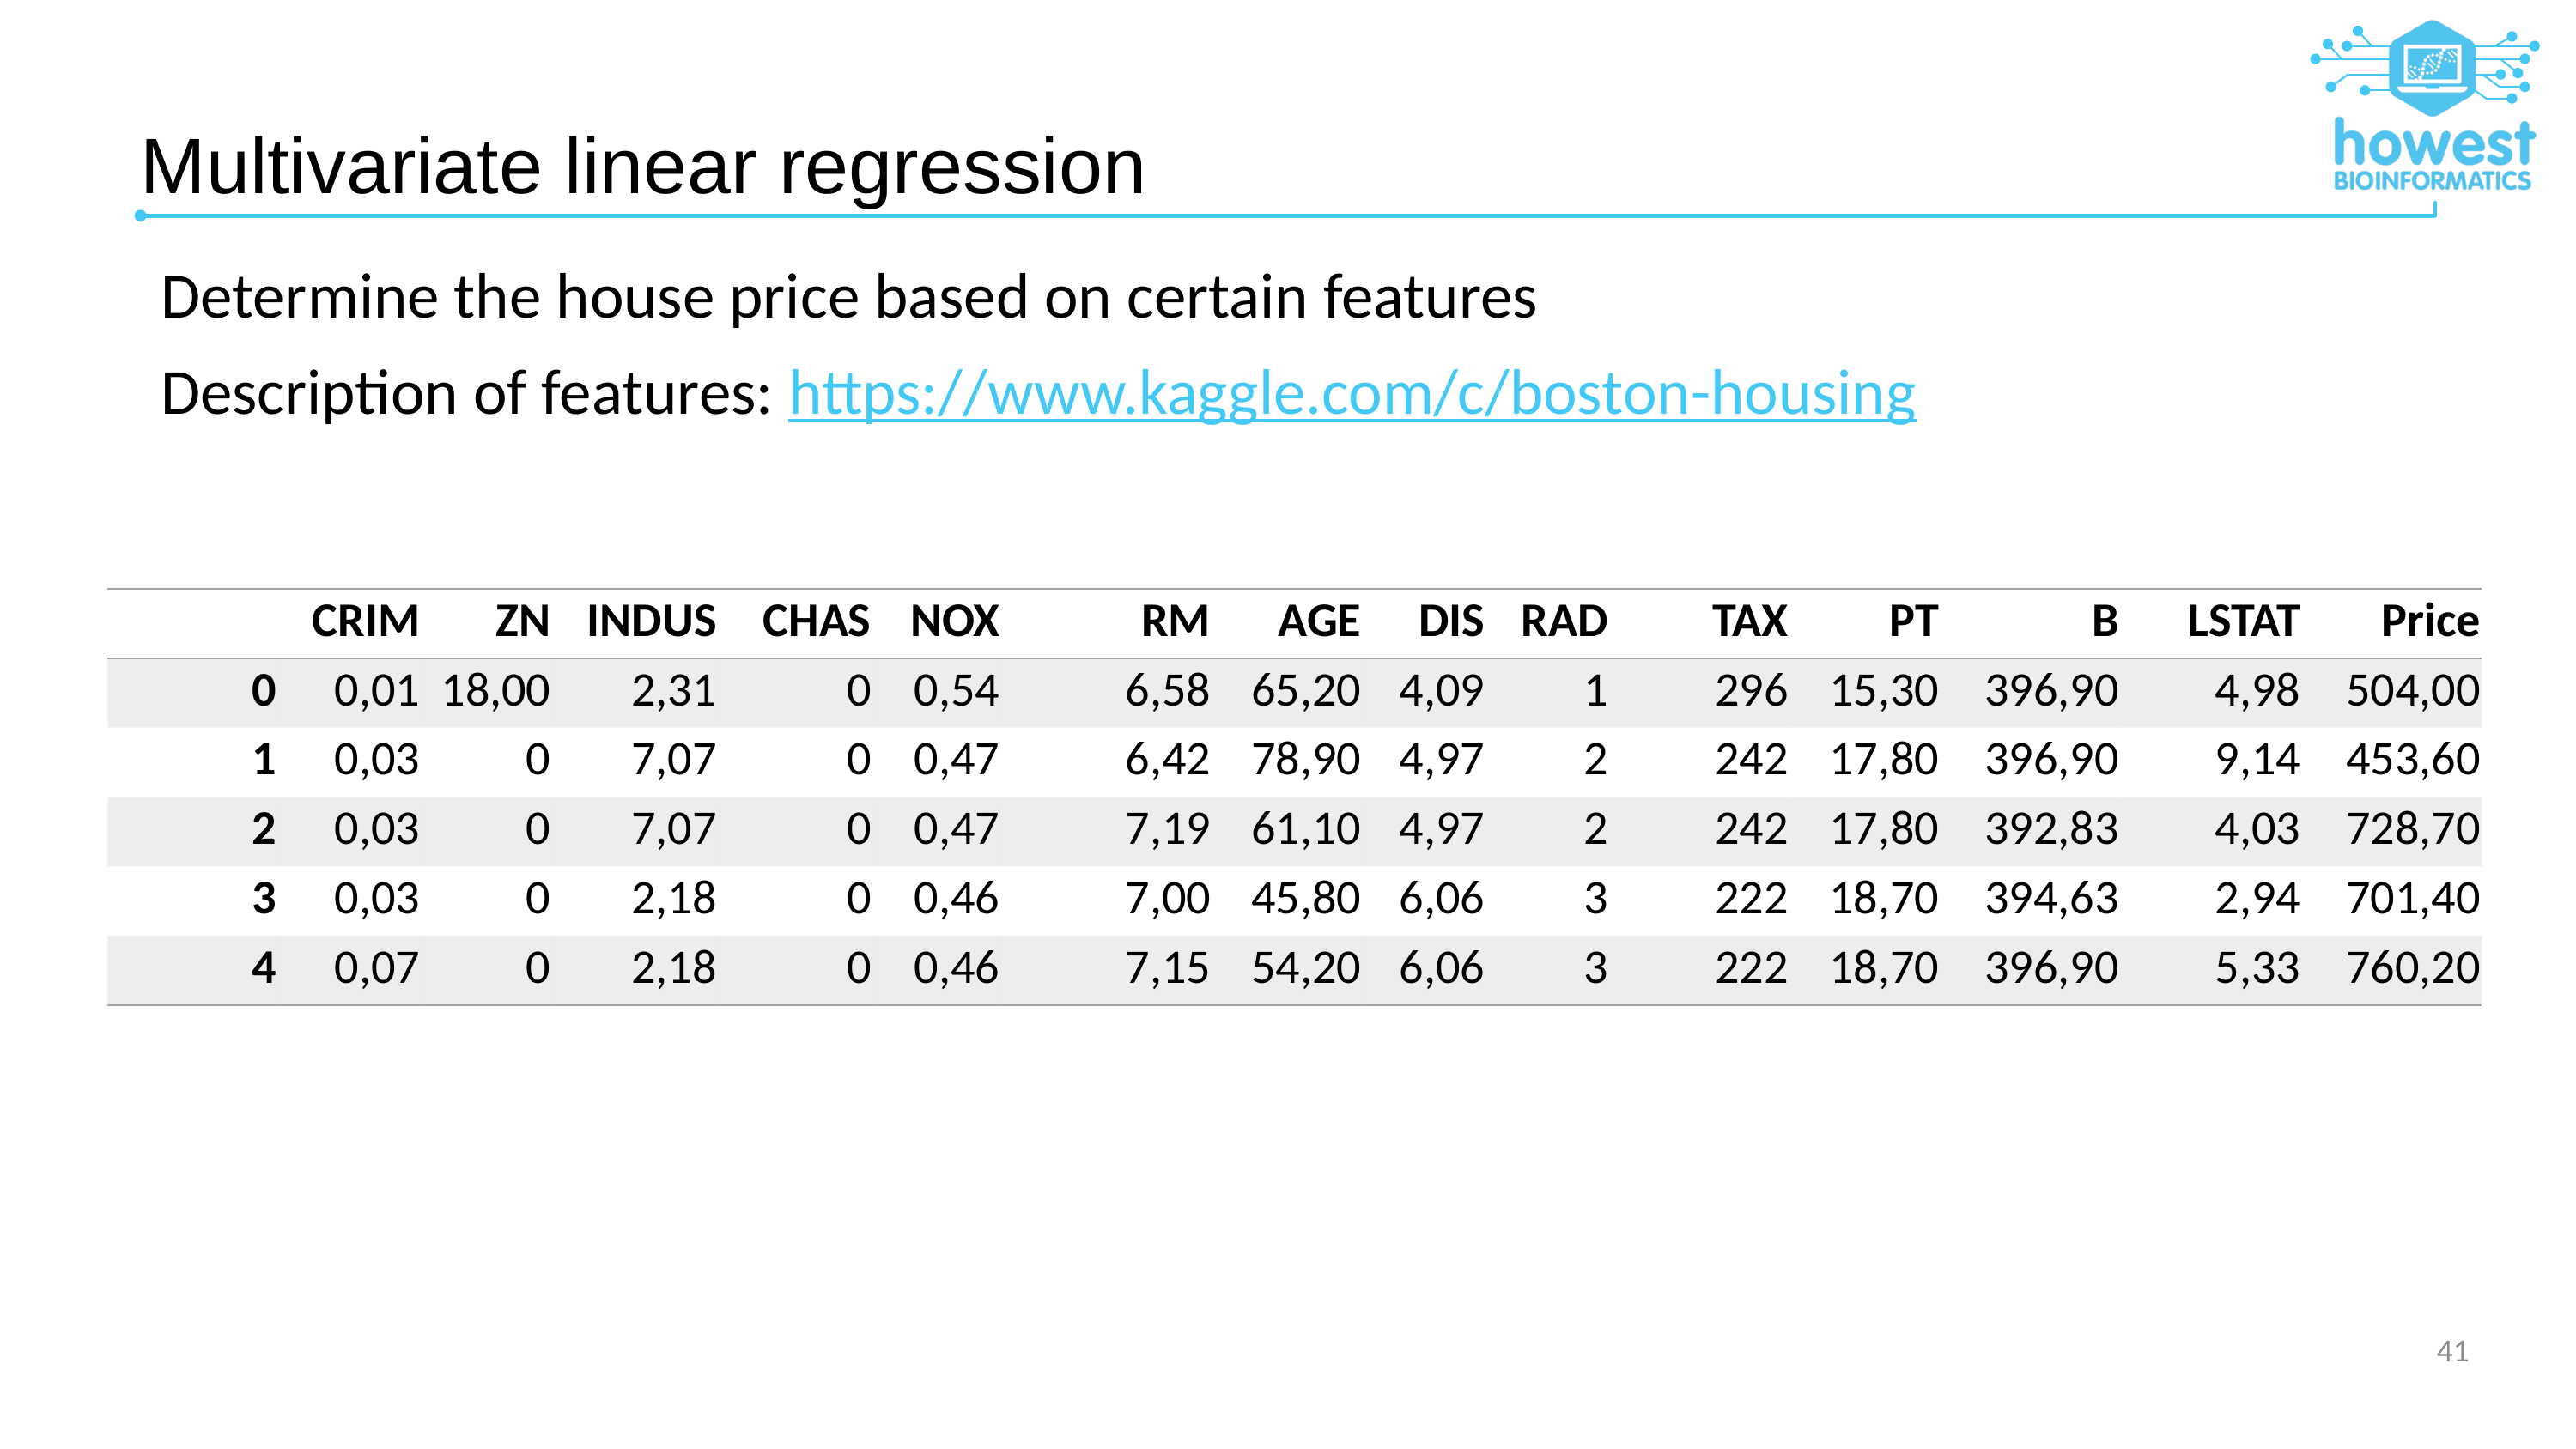

# Multivariate linear regression
Determine the house price based on certain features
Description of features: https://www.kaggle.com/c/boston-housing

|  | CRIM | ZN | INDUS | CHAS | NOX | RM | AGE | DIS | RAD | TAX | PT | B | LSTAT | Price |
| --- | --- | --- | --- | --- | --- | --- | --- | --- | --- | --- | --- | --- | --- | --- |
| 0 | 0,01 | 18,00 | 2,31 | 0 | 0,54 | 6,58 | 65,20 | 4,09 | 1 | 296 | 15,30 | 396,90 | 4,98 | 504,00 |
| 1 | 0,03 | 0 | 7,07 | 0 | 0,47 | 6,42 | 78,90 | 4,97 | 2 | 242 | 17,80 | 396,90 | 9,14 | 453,60 |
| 2 | 0,03 | 0 | 7,07 | 0 | 0,47 | 7,19 | 61,10 | 4,97 | 2 | 242 | 17,80 | 392,83 | 4,03 | 728,70 |
| 3 | 0,03 | 0 | 2,18 | 0 | 0,46 | 7,00 | 45,80 | 6,06 | 3 | 222 | 18,70 | 394,63 | 2,94 | 701,40 |
| 4 | 0,07 | 0 | 2,18 | 0 | 0,46 | 7,15 | 54,20 | 6,06 | 3 | 222 | 18,70 | 396,90 | 5,33 | 760,20 |
41